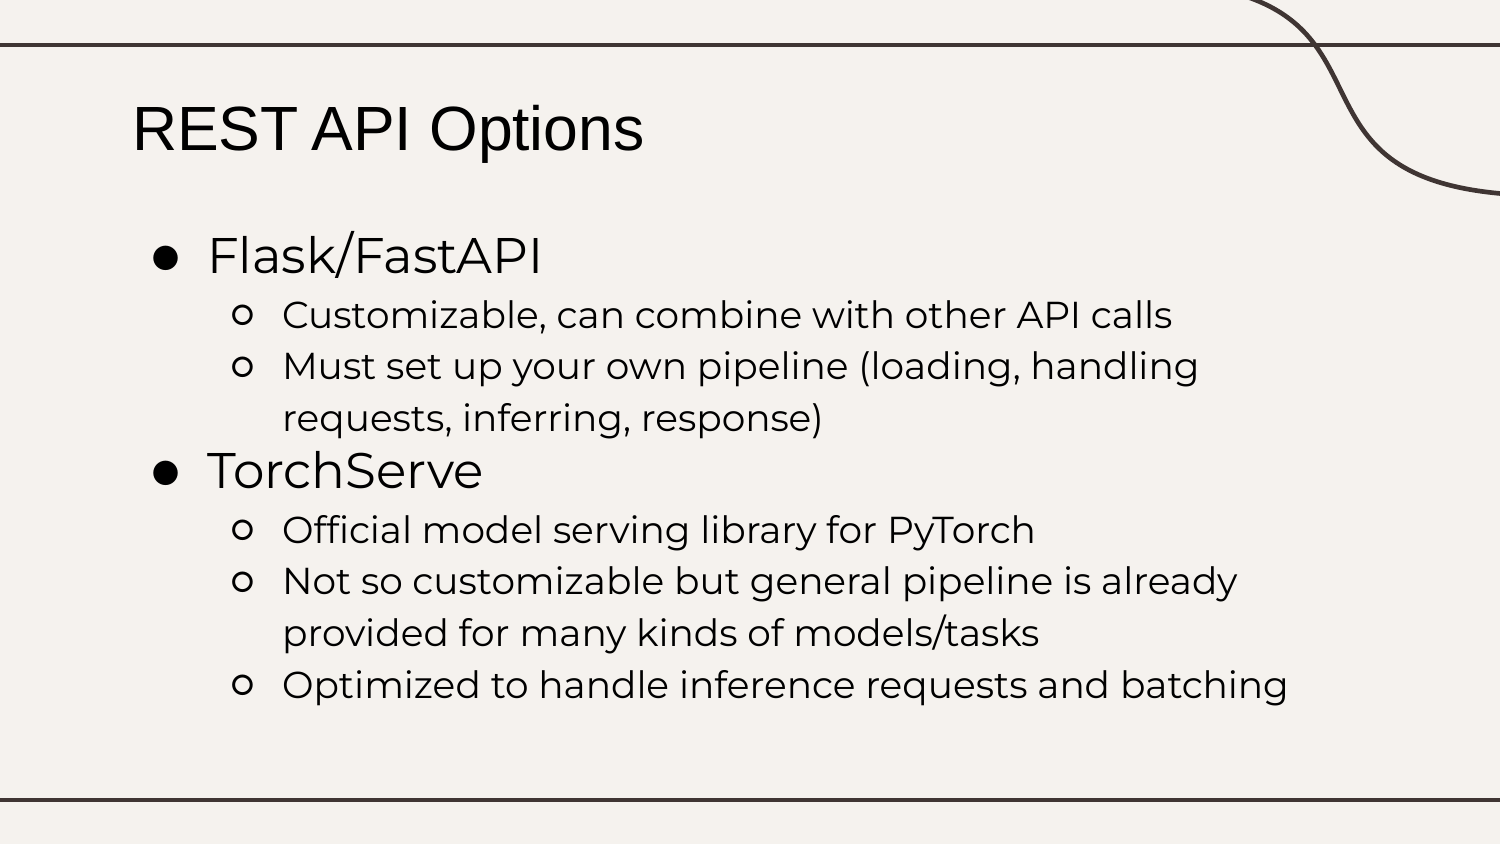

# REST API Options
Flask/FastAPI
Customizable, can combine with other API calls
Must set up your own pipeline (loading, handling requests, inferring, response)
TorchServe
Official model serving library for PyTorch
Not so customizable but general pipeline is already provided for many kinds of models/tasks
Optimized to handle inference requests and batching